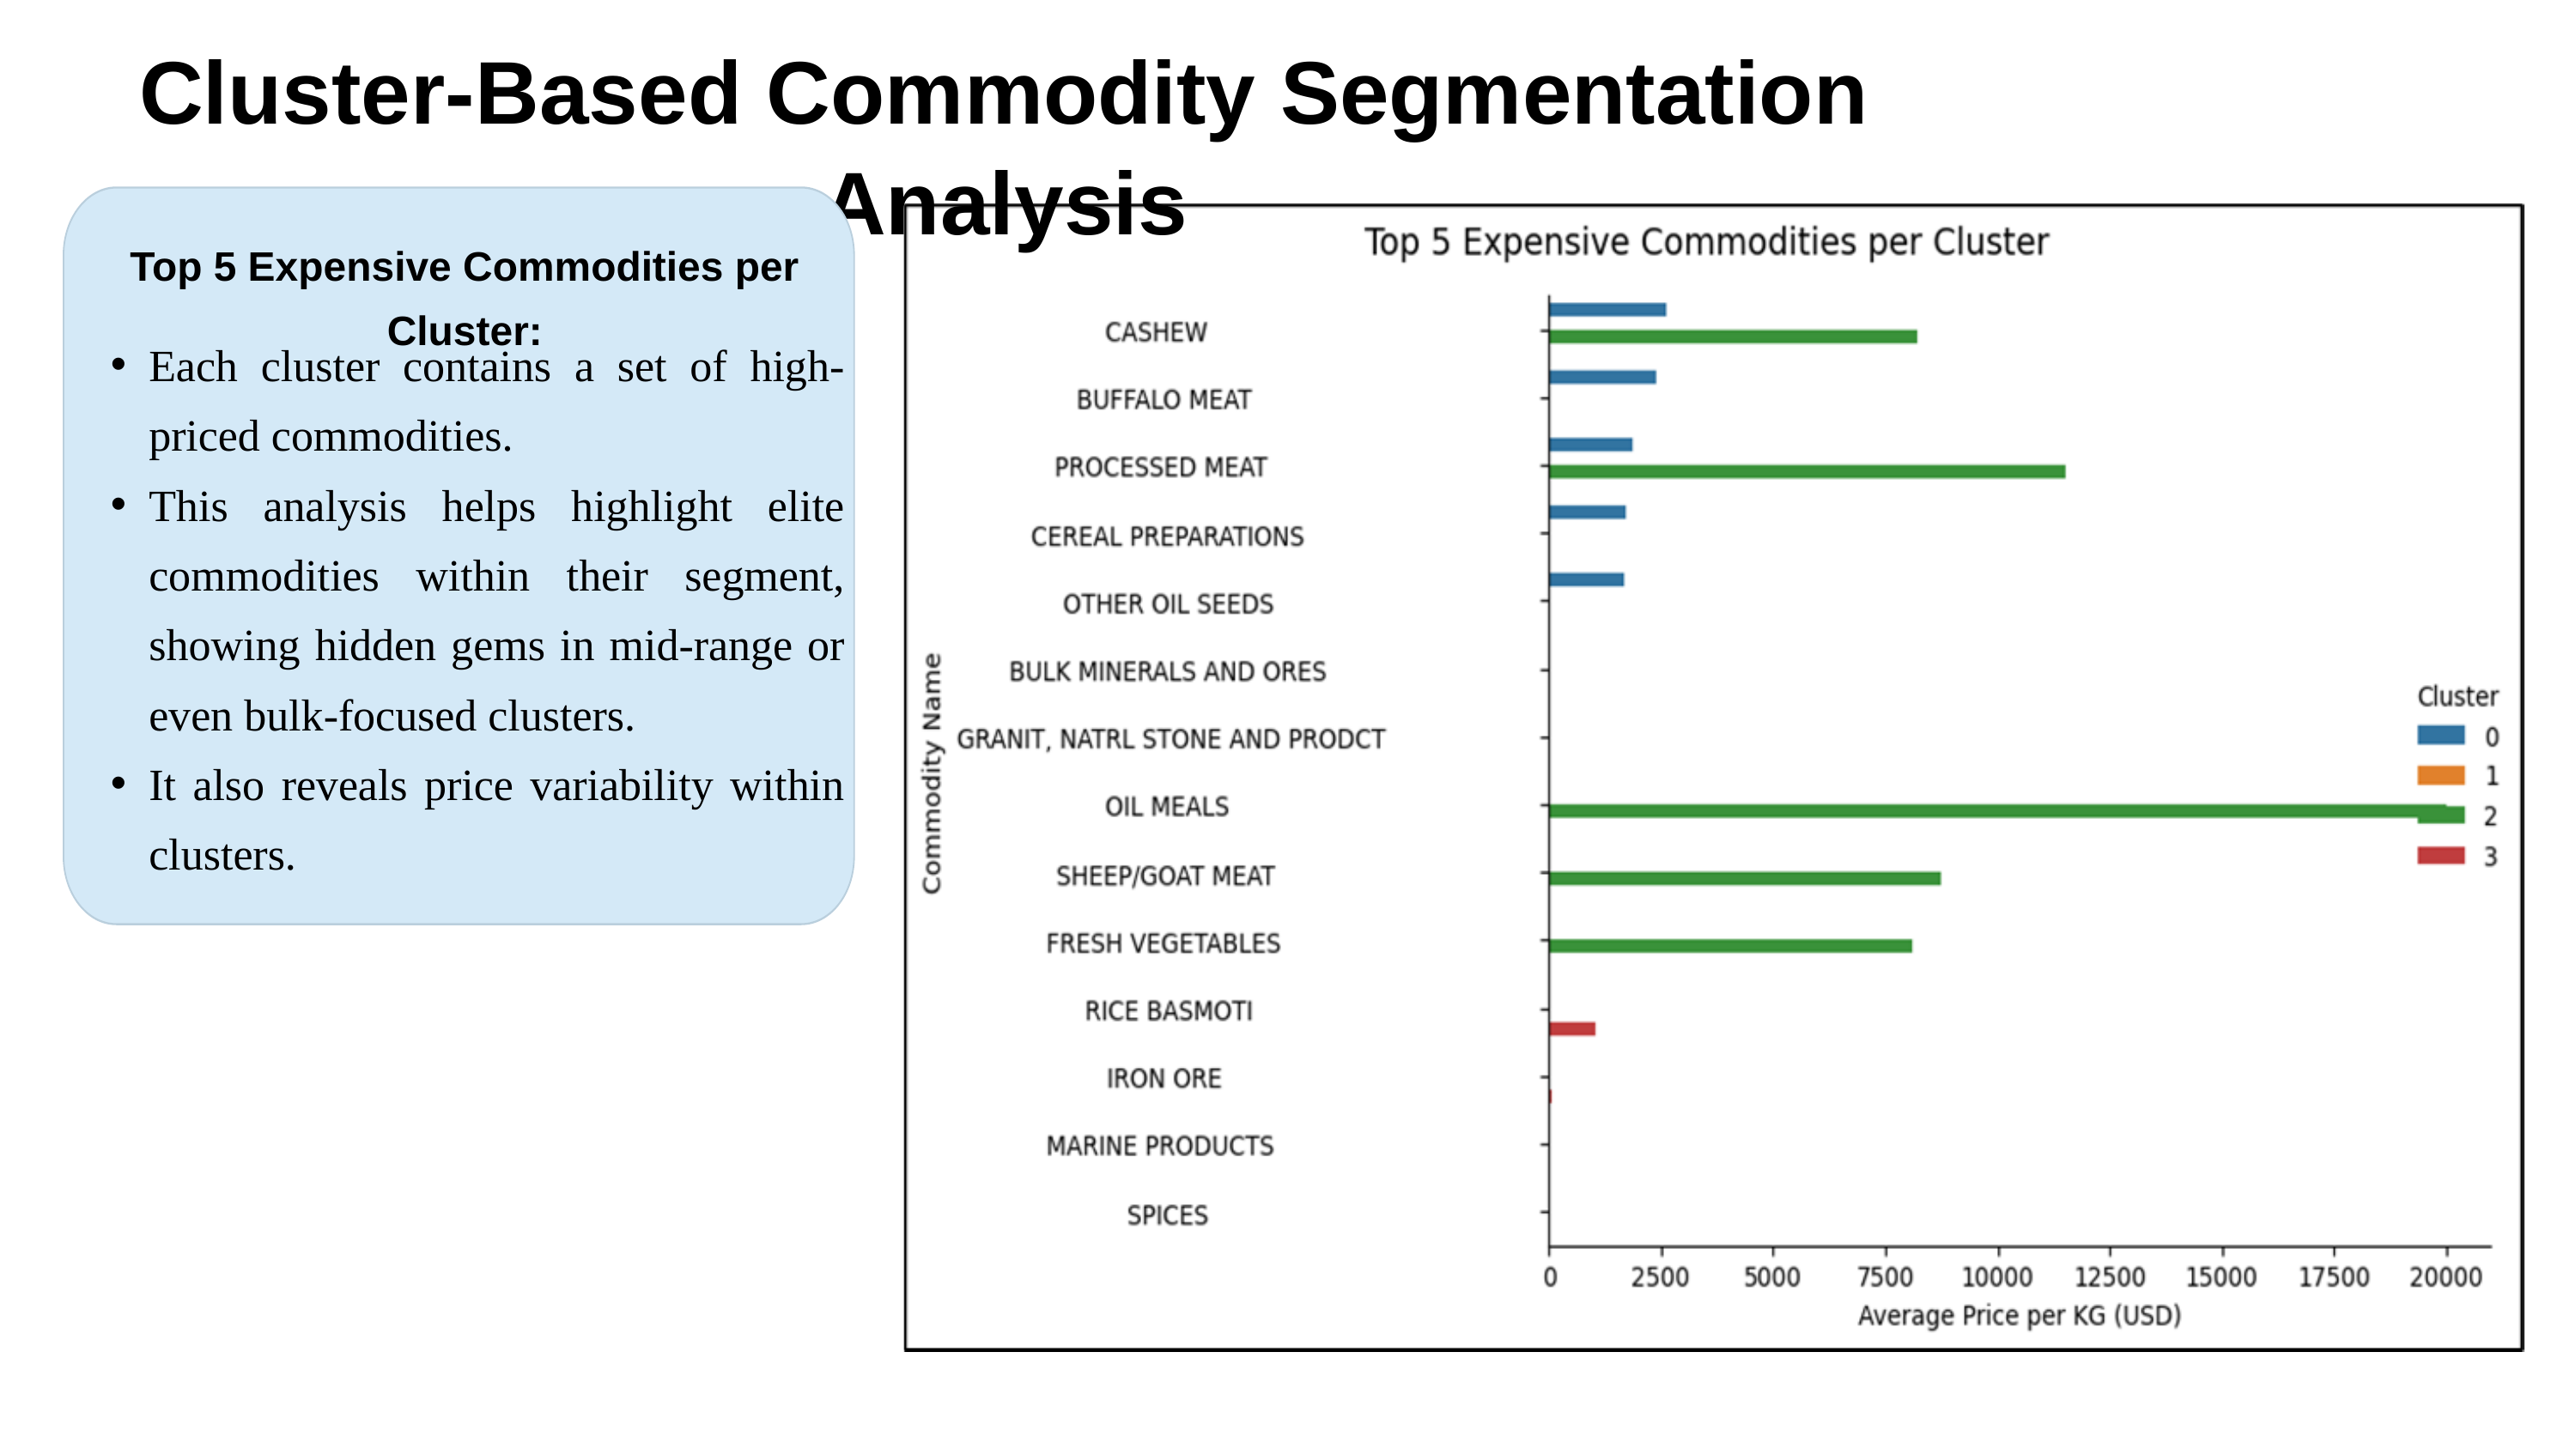

Cluster-Based Commodity Segmentation Analysis

Top 5 Expensive Commodities per Cluster:
Each cluster contains a set of high-priced commodities.
This analysis helps highlight elite commodities within their segment, showing hidden gems in mid-range or even bulk-focused clusters.
It also reveals price variability within clusters.